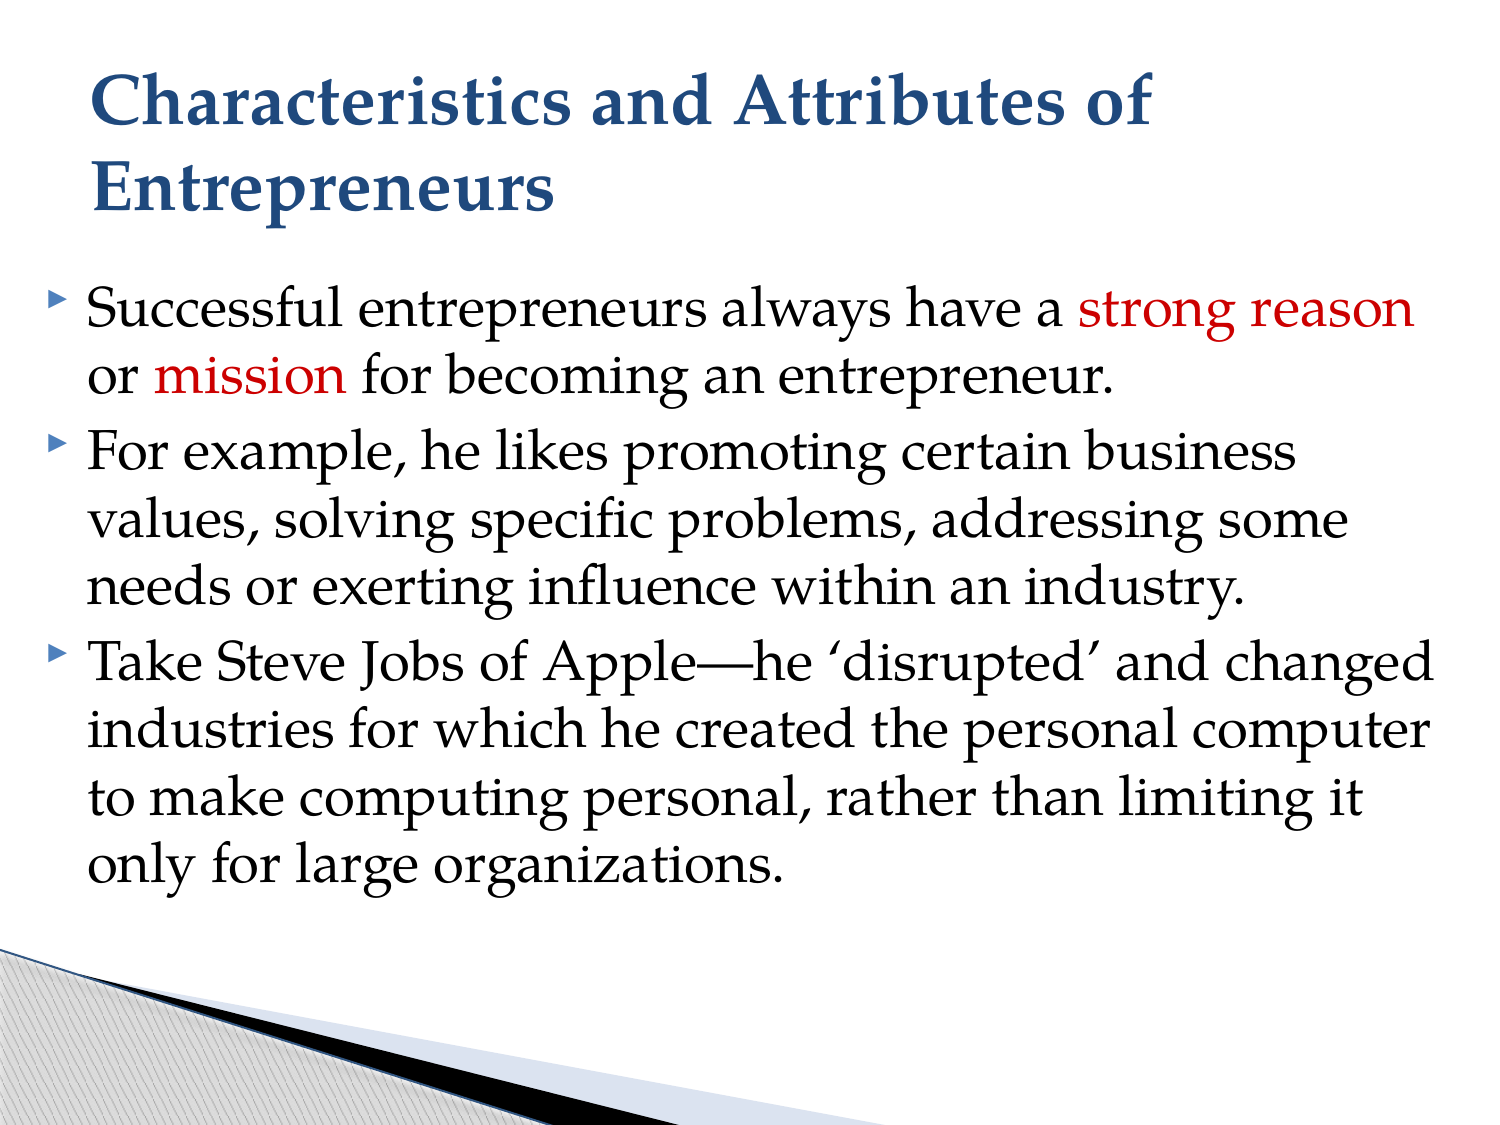

# Characteristics and Attributes of Entrepreneurs
Successful entrepreneurs always have a strong reason or mission for becoming an entrepreneur.
For example, he likes promoting certain business values, solving specific problems, addressing some needs or exerting influence within an industry.
Take Steve Jobs of Apple—he ‘disrupted’ and changed industries for which he created the personal computer to make computing personal, rather than limiting it only for large organizations.